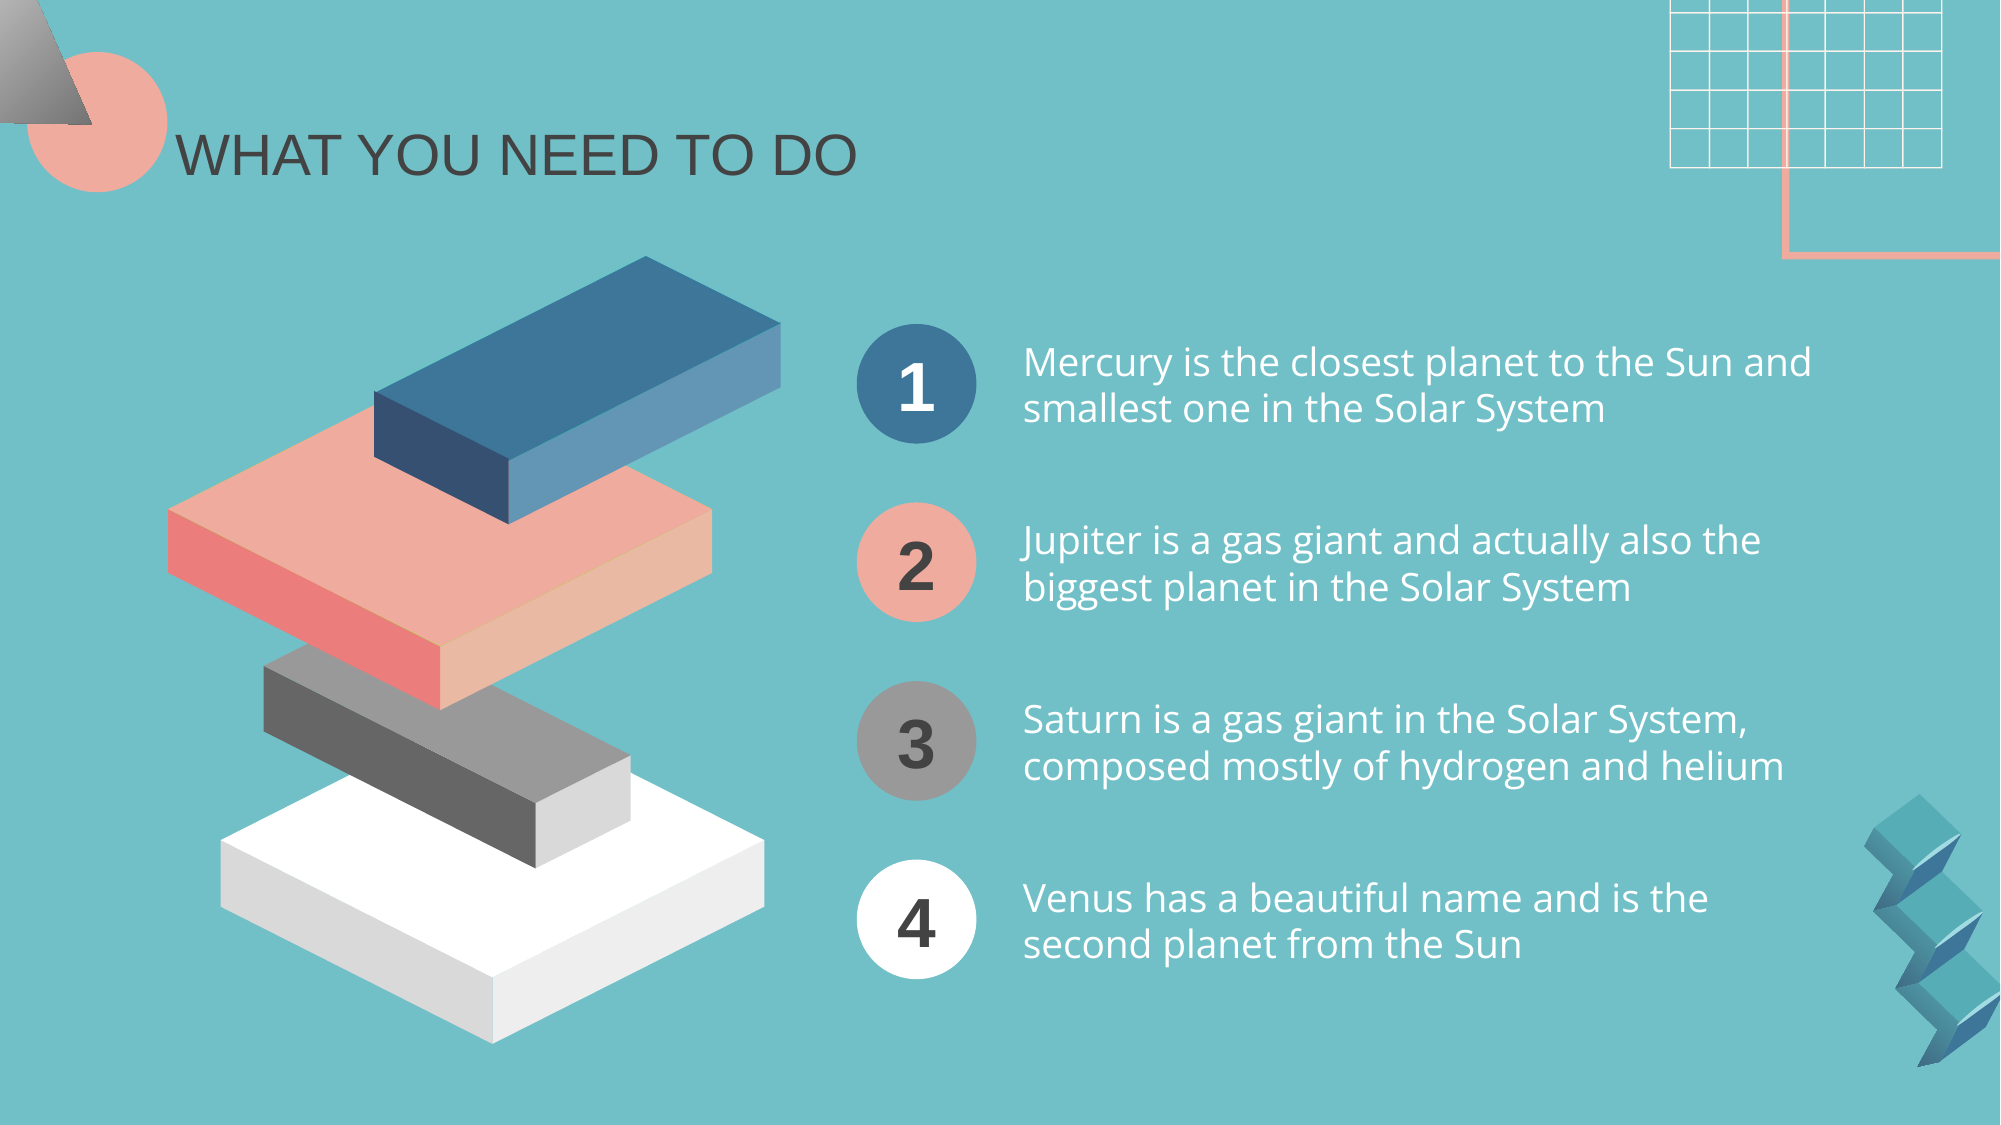

# WHAT YOU NEED TO DO

1
Mercury is the closest planet to the Sun and smallest one in the Solar System

2
Jupiter is a gas giant and actually also the biggest planet in the Solar System
3
Saturn is a gas giant in the Solar System, composed mostly of hydrogen and helium
4
Venus has a beautiful name and is the second planet from the Sun